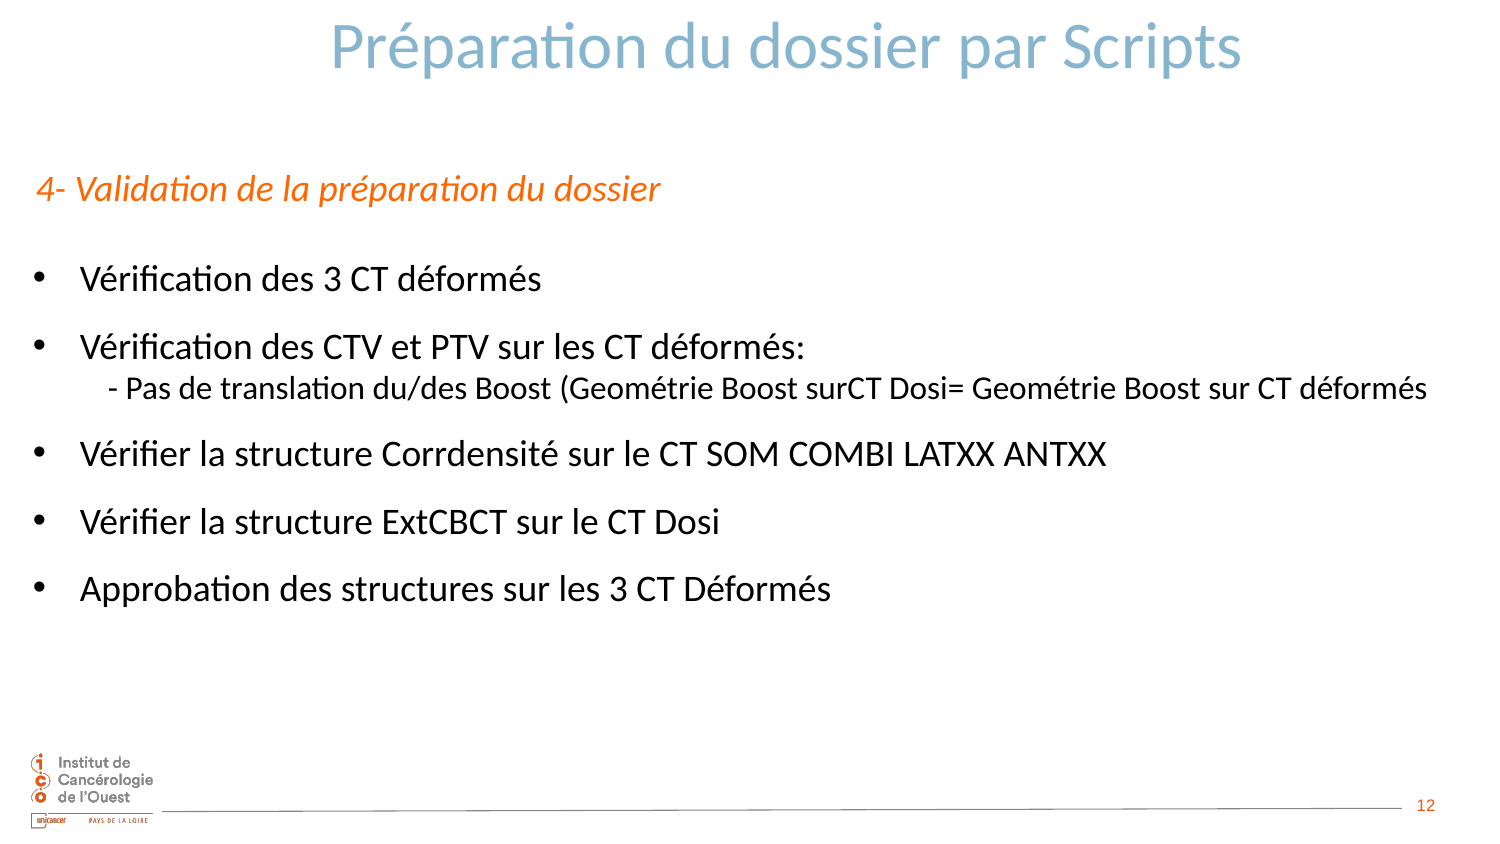

Préparation du dossier par Scripts
4- Validation de la préparation du dossier
Vérification des 3 CT déformés

Vérification des CTV et PTV sur les CT déformés:
- Pas de translation du/des Boost (Geométrie Boost surCT Dosi= Geométrie Boost sur CT déformés

Vérifier la structure Corrdensité sur le CT SOM COMBI LATXX ANTXX

Vérifier la structure ExtCBCT sur le CT Dosi

Approbation des structures sur les 3 CT Déformés